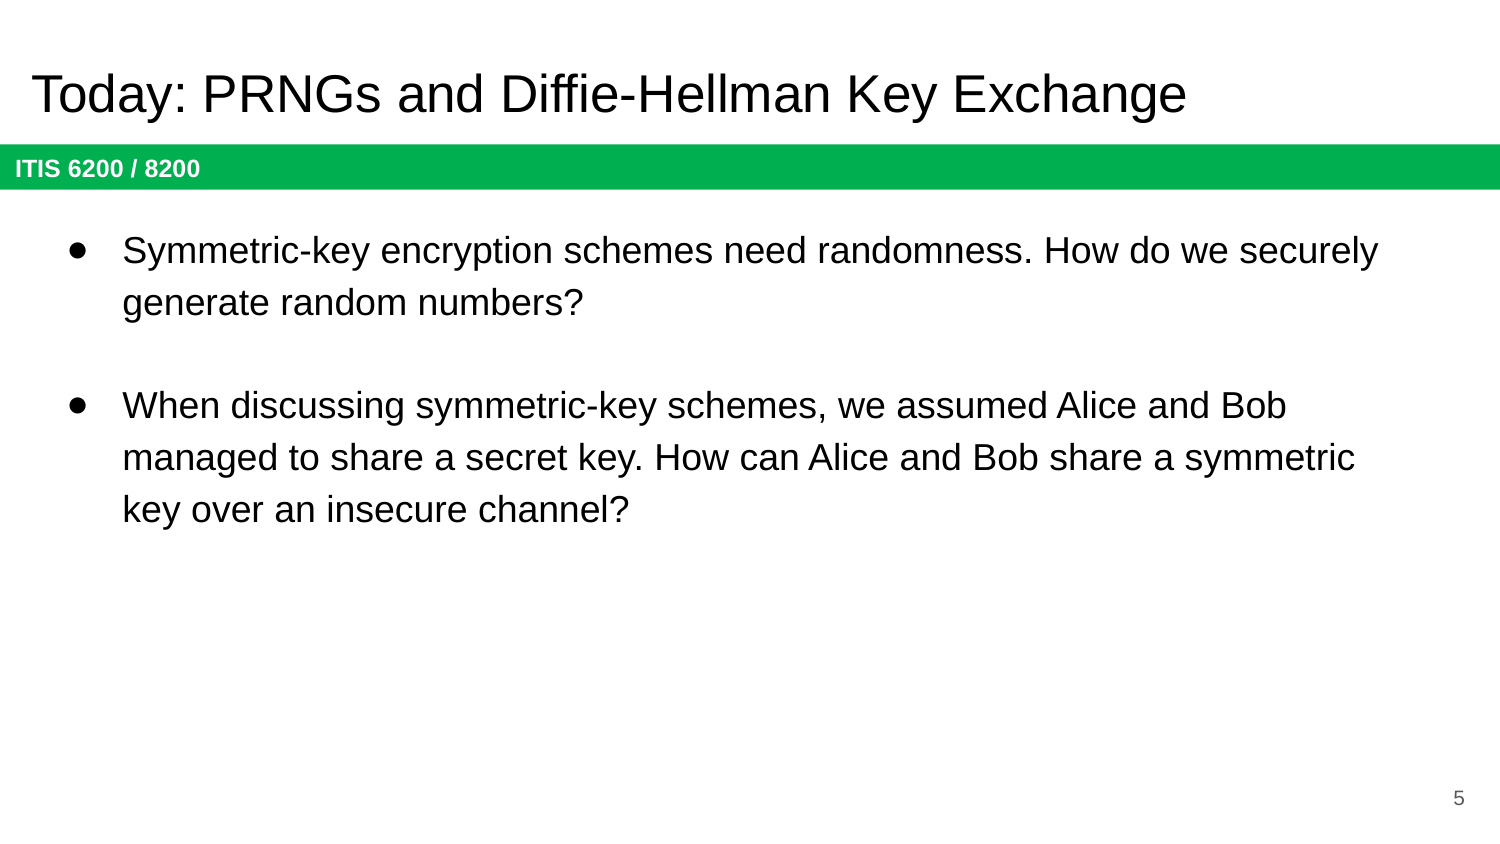

# Today: PRNGs and Diffie-Hellman Key Exchange
Symmetric-key encryption schemes need randomness. How do we securely generate random numbers?

When discussing symmetric-key schemes, we assumed Alice and Bob managed to share a secret key. How can Alice and Bob share a symmetric key over an insecure channel?
5